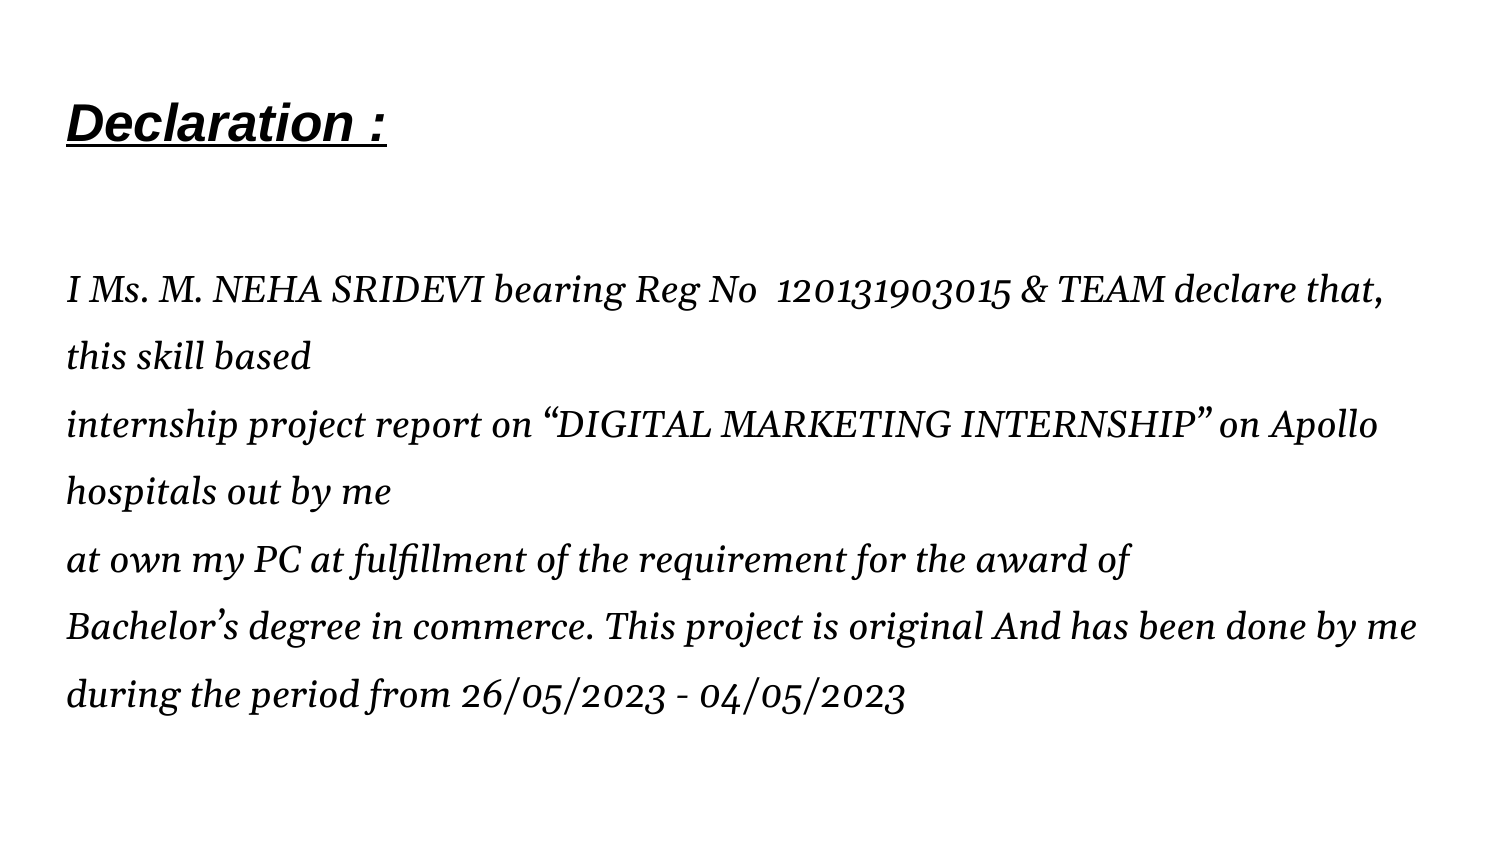

# Declaration :
I Ms. M. NEHA SRIDEVI bearing Reg No  120131903015 & TEAM declare that, this skill based
internship project report on “DIGITAL MARKETING INTERNSHIP” on Apollo hospitals out by me
at own my PC at fulfillment of the requirement for the award of
Bachelor’s degree in commerce. This project is original And has been done by me
during the period from 26/05/2023 - 04/05/2023